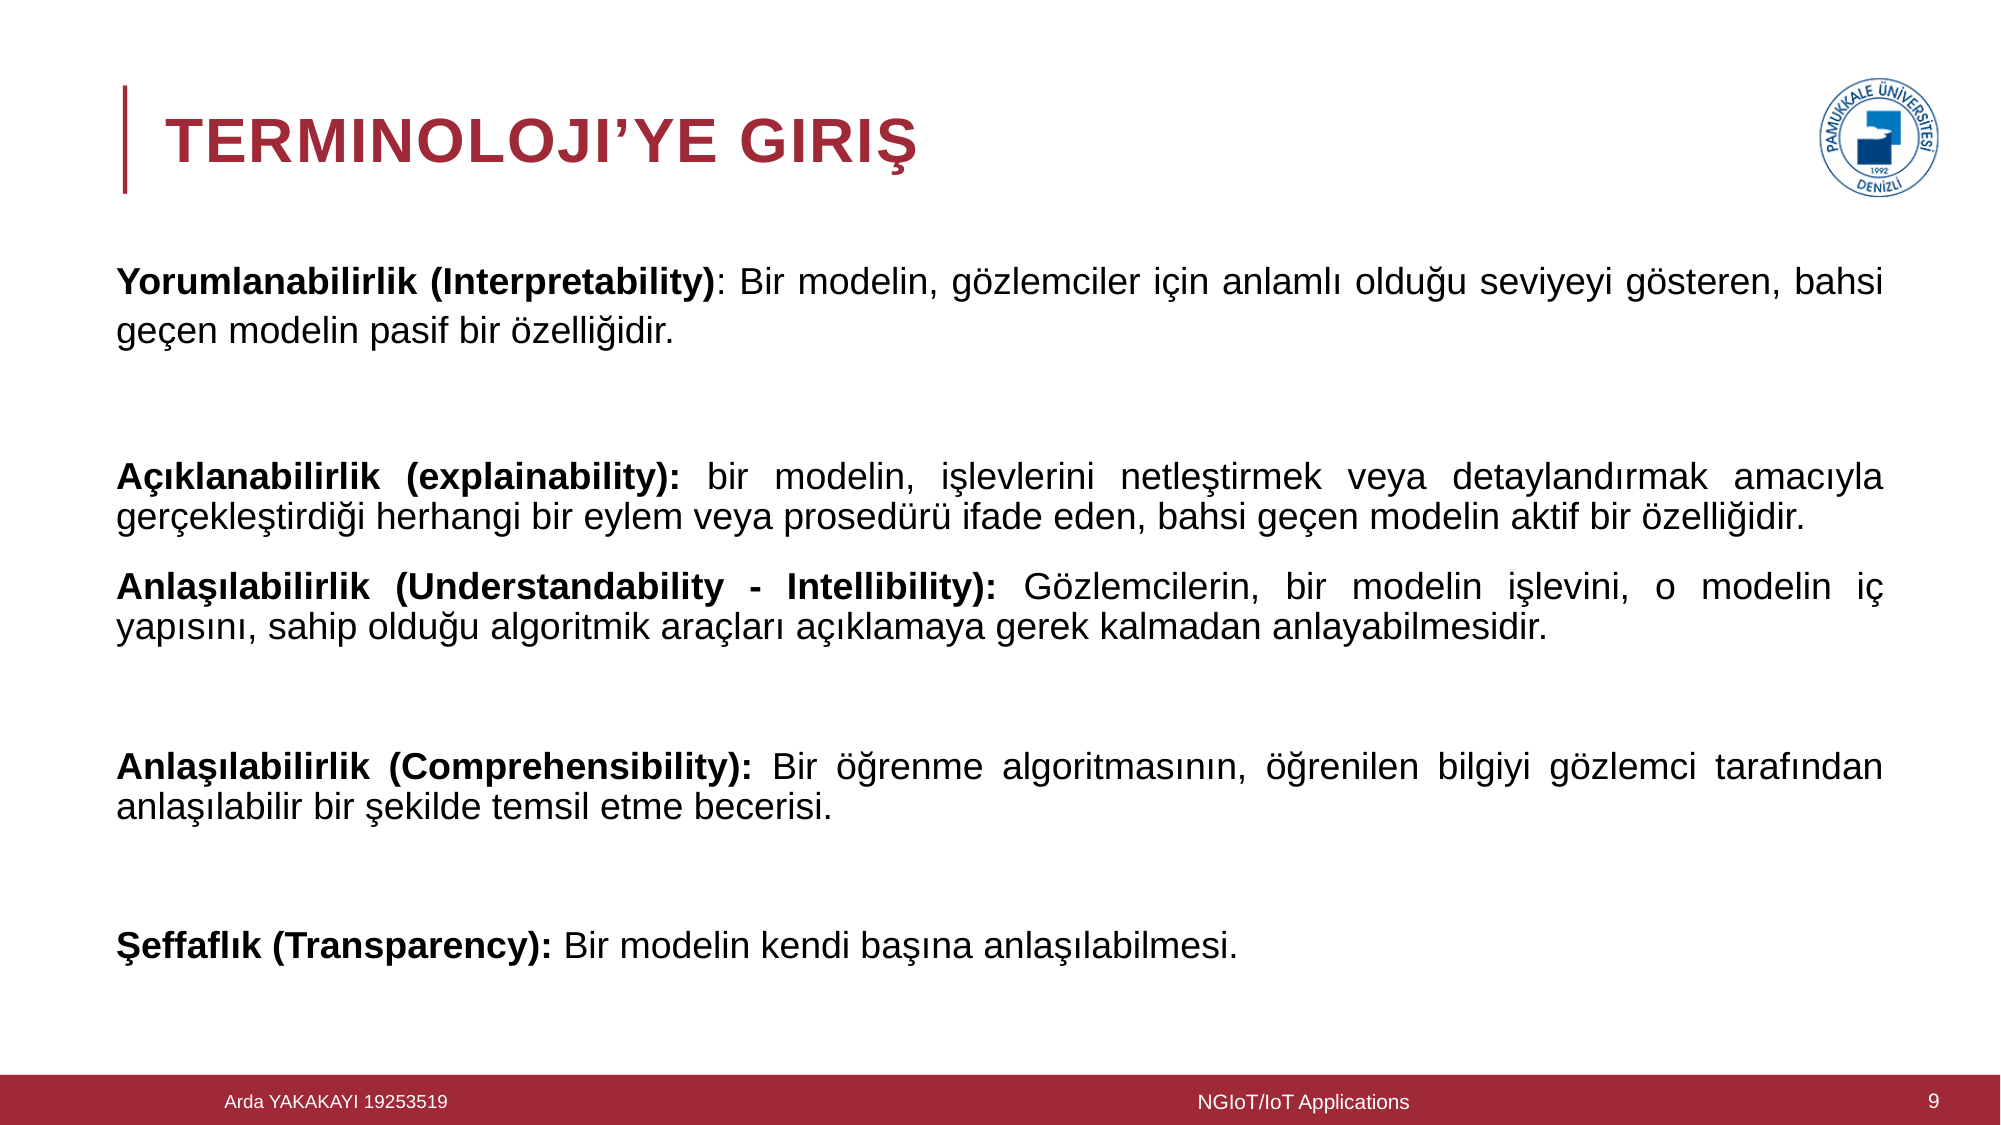

# Terminoloji’ye giriş
Yorumlanabilirlik (Interpretability): Bir modelin, gözlemciler için anlamlı olduğu seviyeyi gösteren, bahsi geçen modelin pasif bir özelliğidir.

Açıklanabilirlik (explainability): bir modelin, işlevlerini netleştirmek veya detaylandırmak amacıyla gerçekleştirdiği herhangi bir eylem veya prosedürü ifade eden, bahsi geçen modelin aktif bir özelliğidir.
Anlaşılabilirlik (Understandability - Intellibility): Gözlemcilerin, bir modelin işlevini, o modelin iç yapısını, sahip olduğu algoritmik araçları açıklamaya gerek kalmadan anlayabilmesidir.

Anlaşılabilirlik (Comprehensibility): Bir öğrenme algoritmasının, öğrenilen bilgiyi gözlemci tarafından anlaşılabilir bir şekilde temsil etme becerisi.

Şeffaflık (Transparency): Bir modelin kendi başına anlaşılabilmesi.

NGIoT/IoT Applications
9